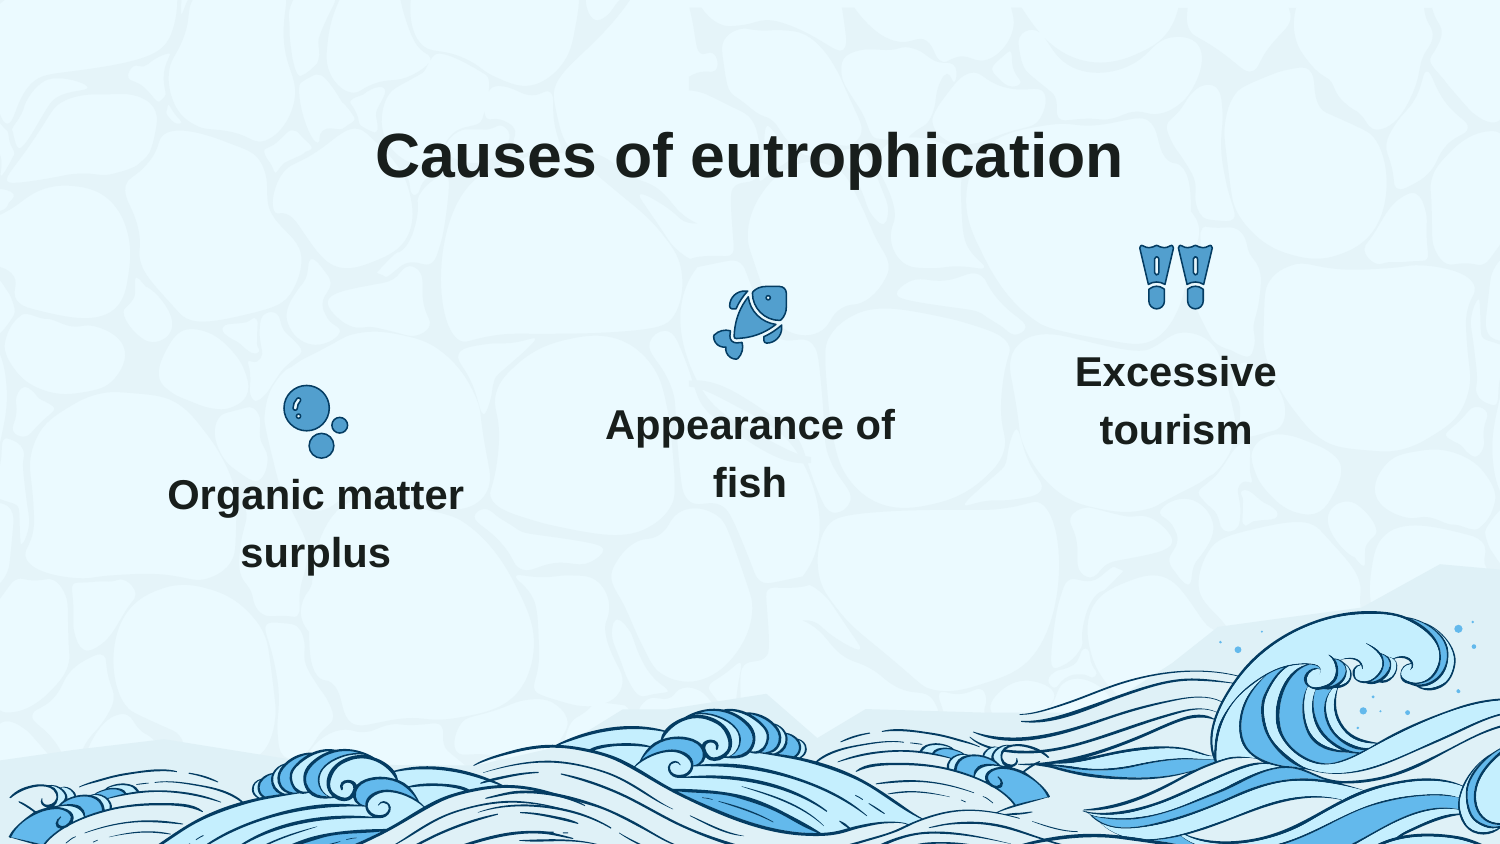

# Causes of eutrophication

Excessive tourism
Appearance of fish
Organic matter surplus